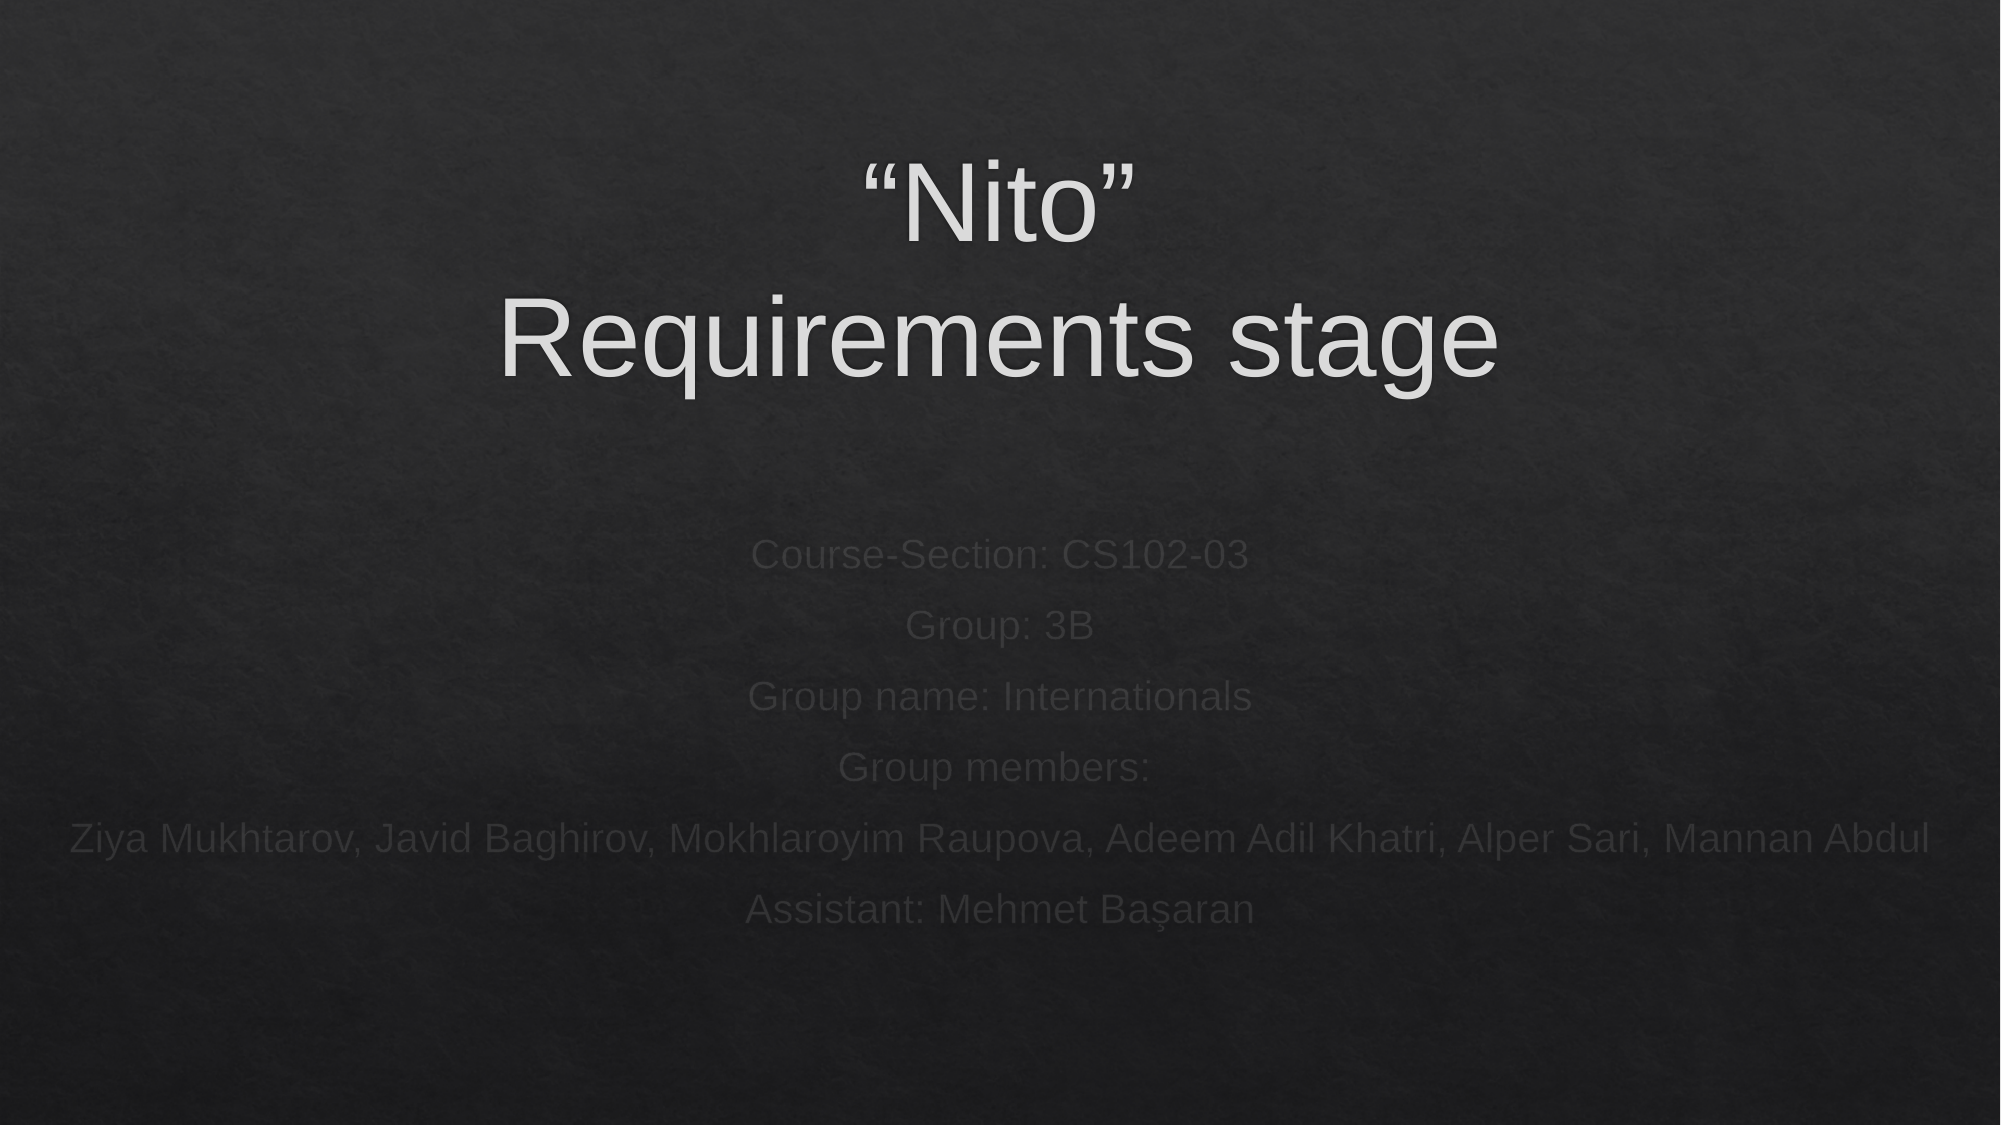

# “Nito” Requirements stage
Course-Section: CS102-03
Group: 3B
Group name: Internationals
Group members:
Ziya Mukhtarov, Javid Baghirov, Mokhlaroyim Raupova, Adeem Adil Khatri, Alper Sari, Mannan Abdul
Assistant: Mehmet Başaran